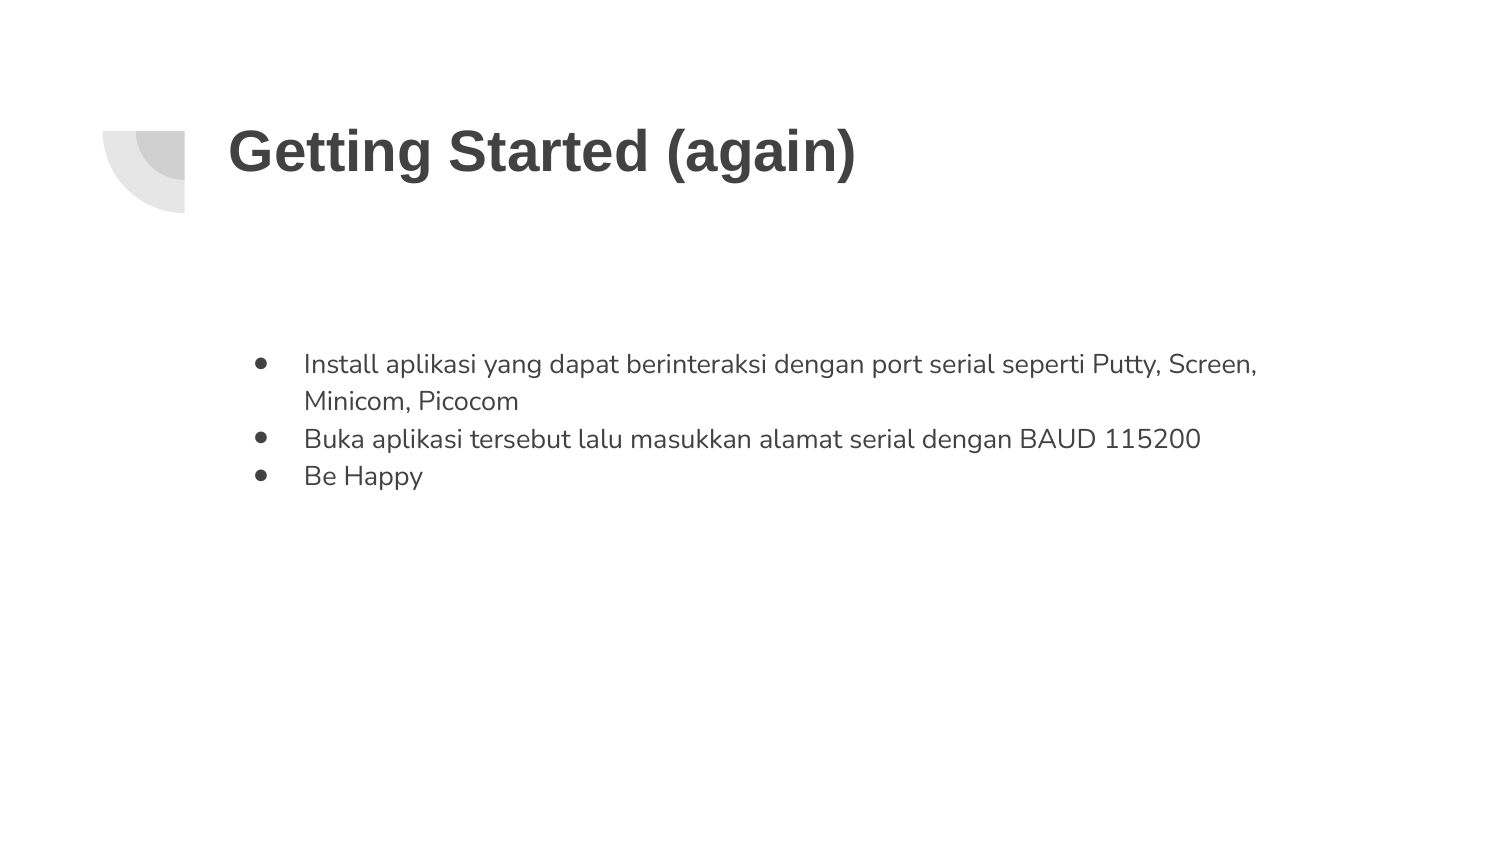

# Getting Started (again)
Install aplikasi yang dapat berinteraksi dengan port serial seperti Putty, Screen, Minicom, Picocom
Buka aplikasi tersebut lalu masukkan alamat serial dengan BAUD 115200
Be Happy